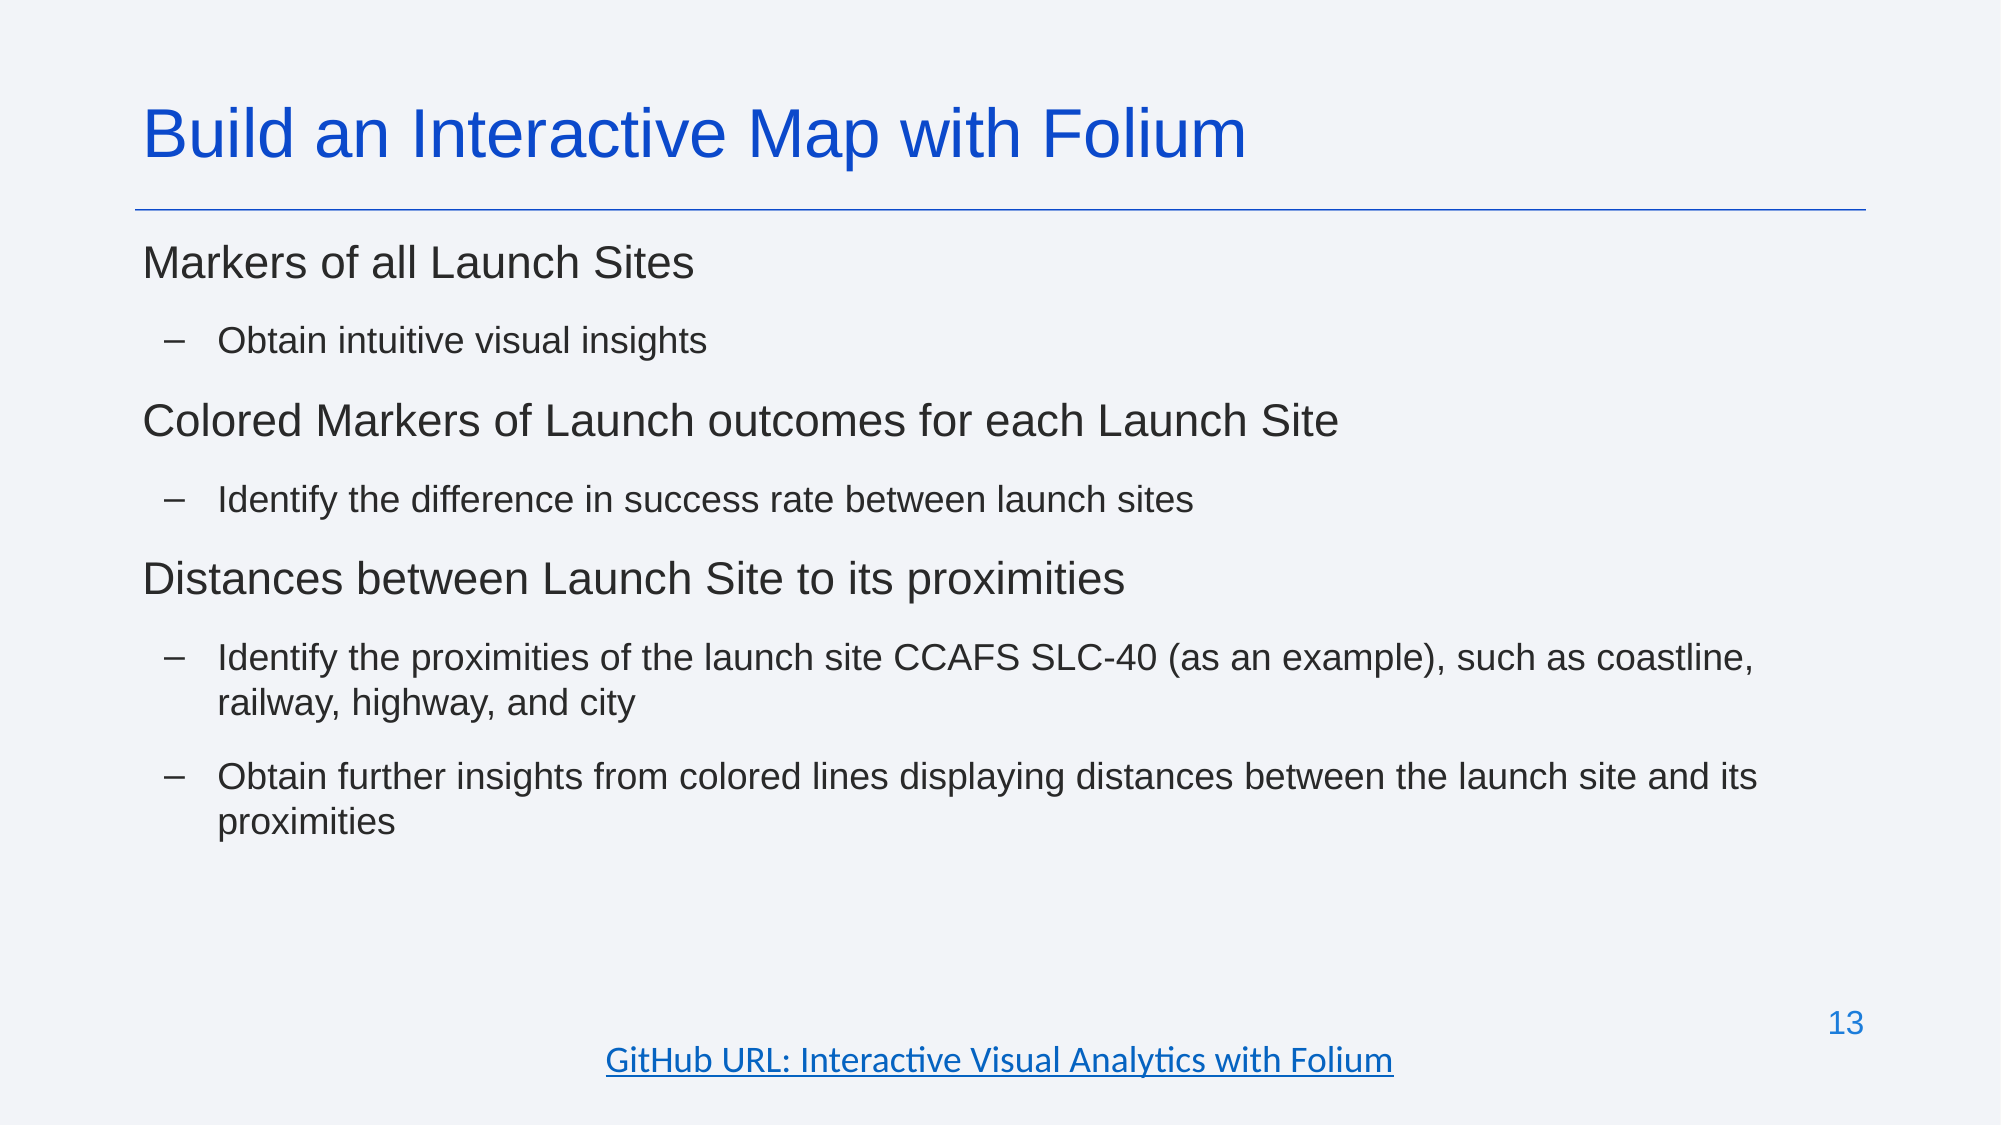

Build an Interactive Map with Folium
Markers of all Launch Sites
Obtain intuitive visual insights
Colored Markers of Launch outcomes for each Launch Site
Identify the difference in success rate between launch sites
Distances between Launch Site to its proximities
Identify the proximities of the launch site CCAFS SLC-40 (as an example), such as coastline, railway, highway, and city
Obtain further insights from colored lines displaying distances between the launch site and its proximities

13
GitHub URL: Interactive Visual Analytics with Folium